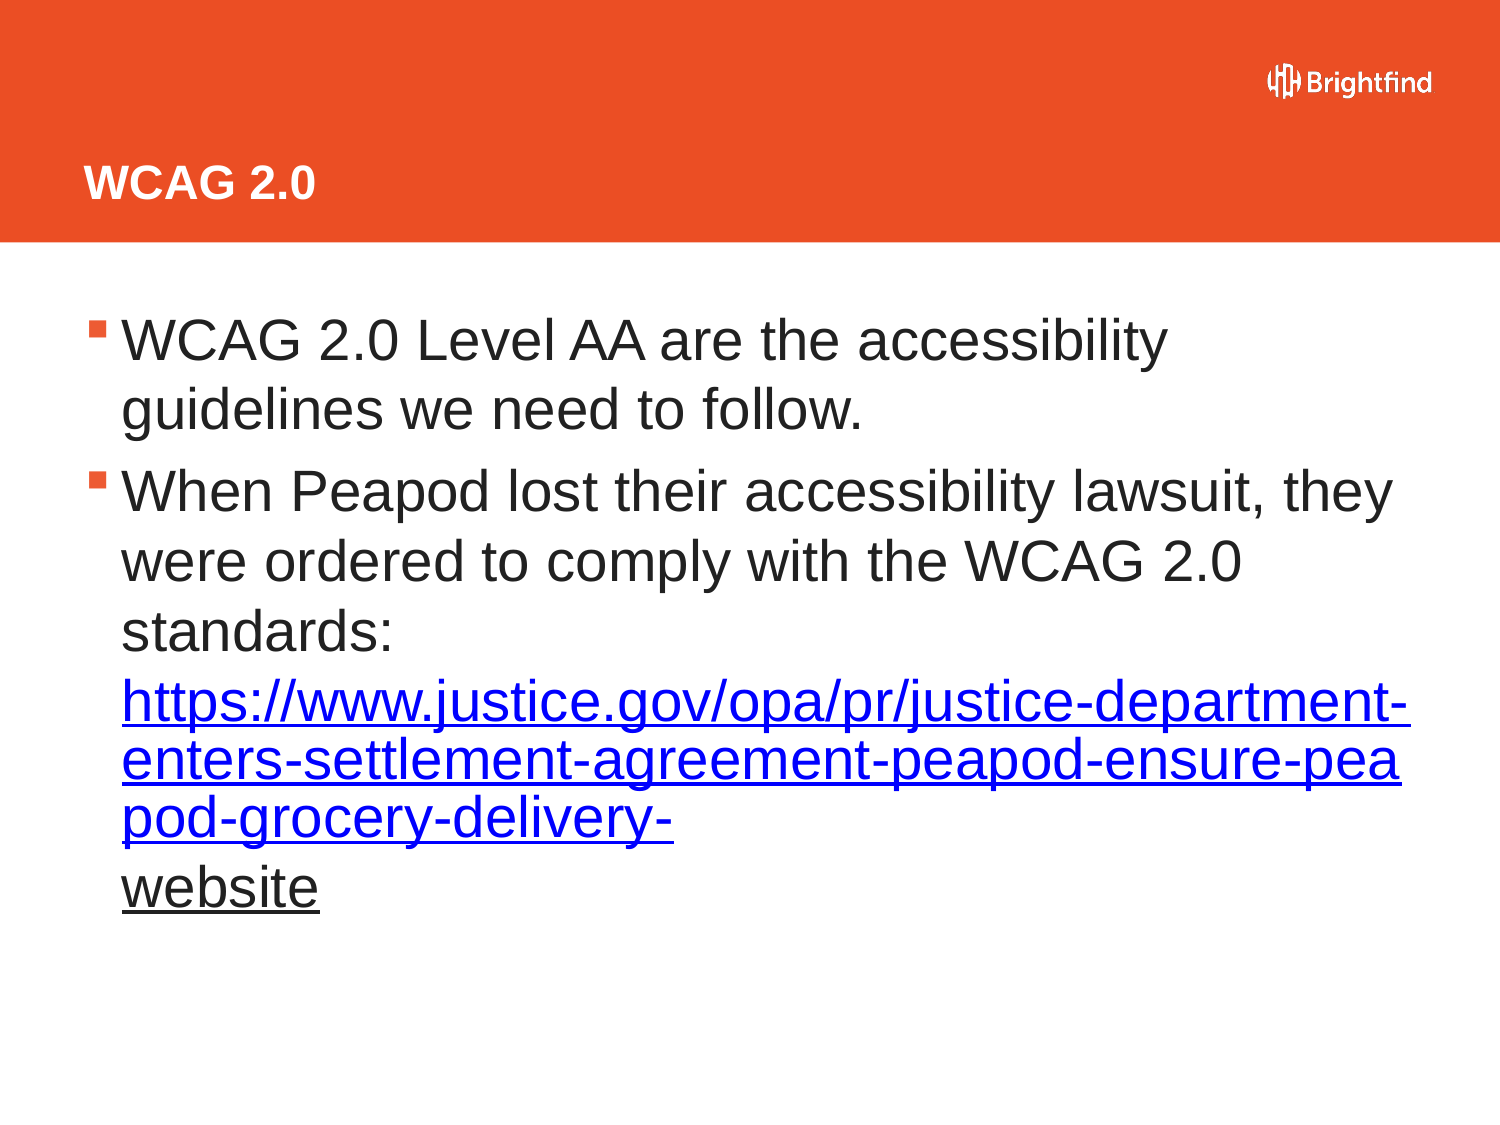

# WCAG 2.0
WCAG 2.0 Level AA are the accessibility guidelines we need to follow.
When Peapod lost their accessibility lawsuit, they were ordered to comply with the WCAG 2.0 standards:
https://www.justice.gov/opa/pr/justice-department-enters-settlement-agreement-peapod-ensure-peapod-grocery-delivery-website